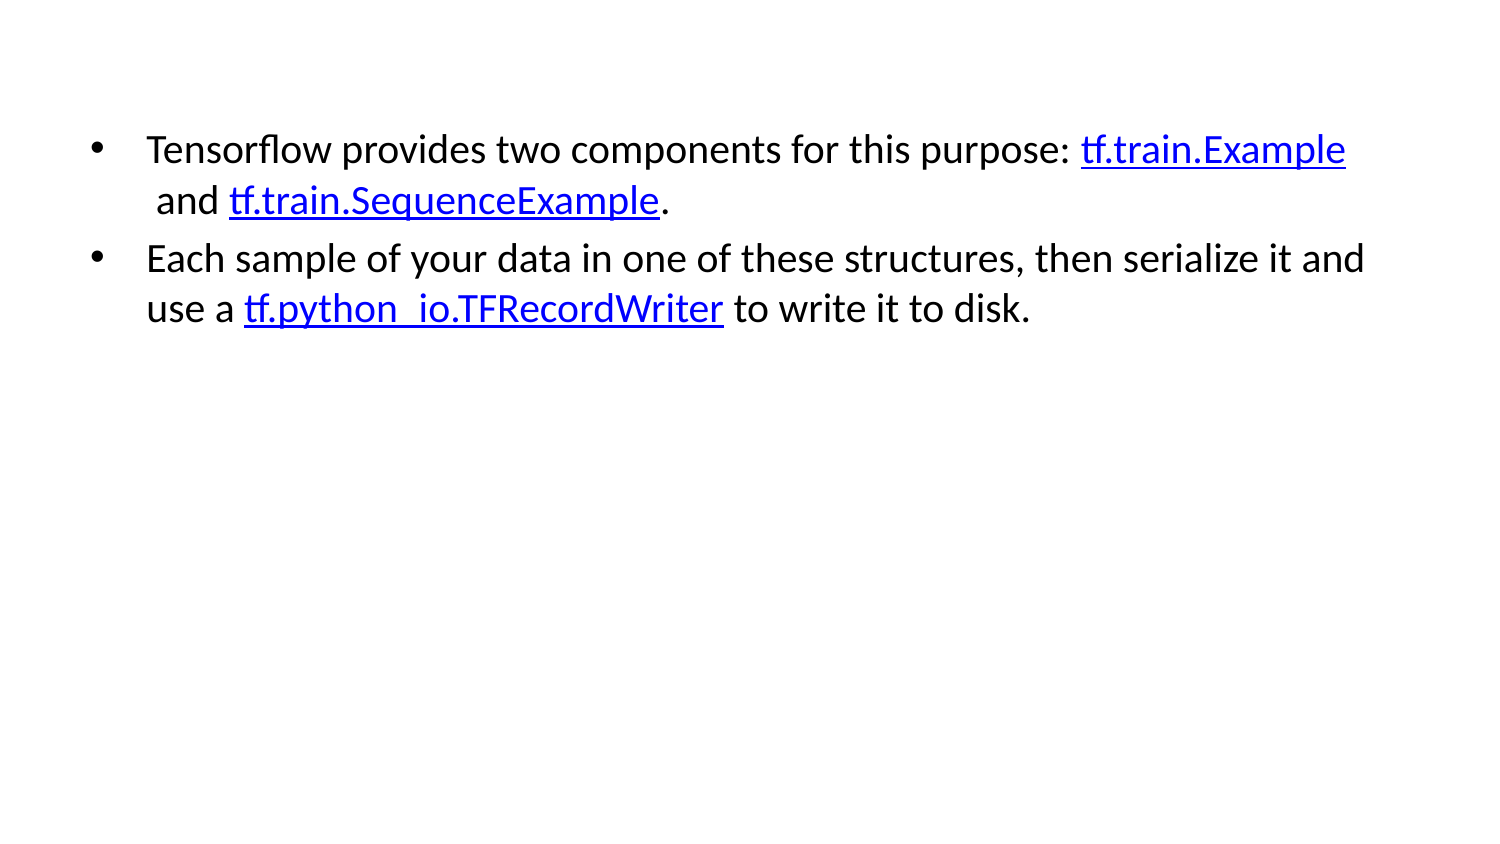

Tensorflow provides two components for this purpose: tf.train.Example and tf.train.SequenceExample.
Each sample of your data in one of these structures, then serialize it and use a tf.python_io.TFRecordWriter to write it to disk.